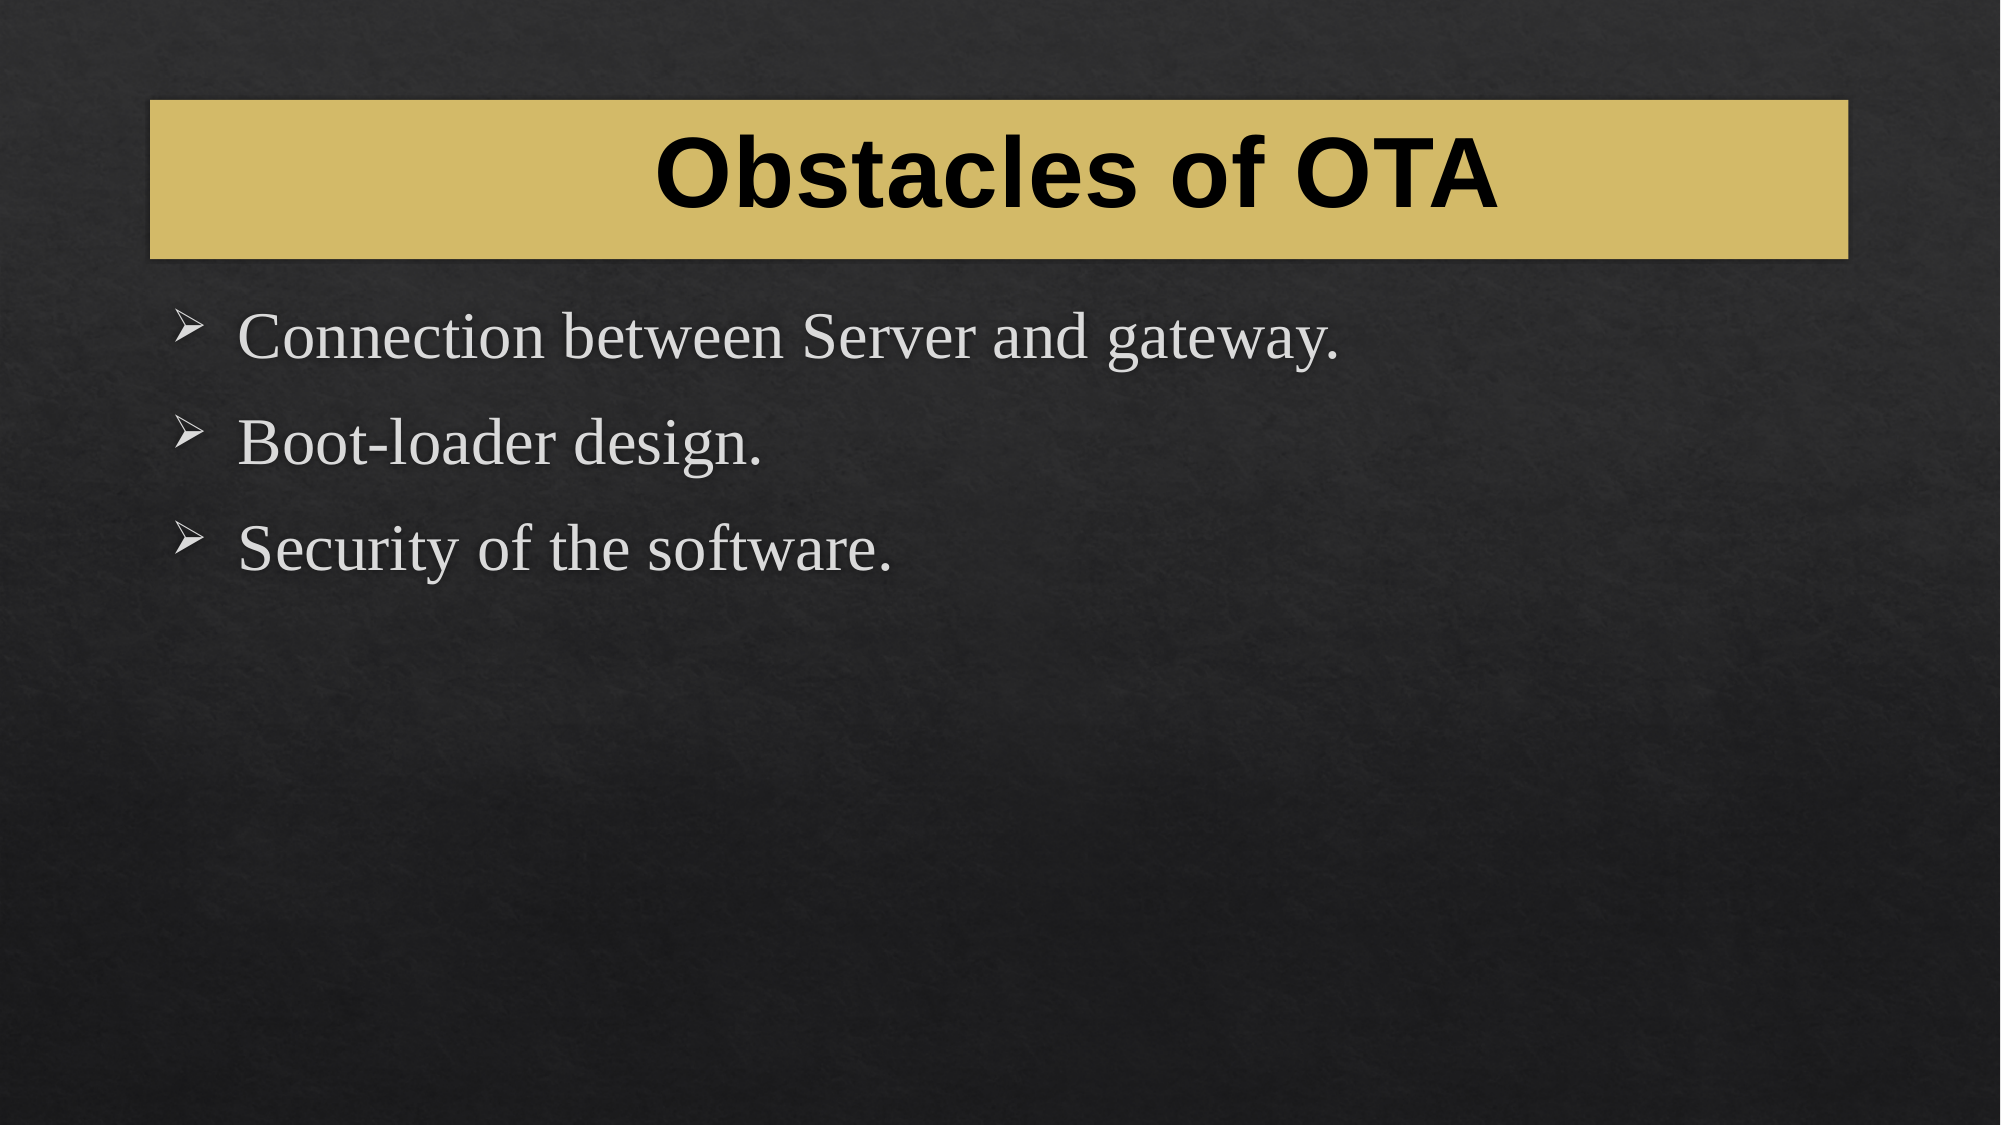

# Obstacles of OTA
 Connection between Server and gateway.
 Boot-loader design.
 Security of the software.